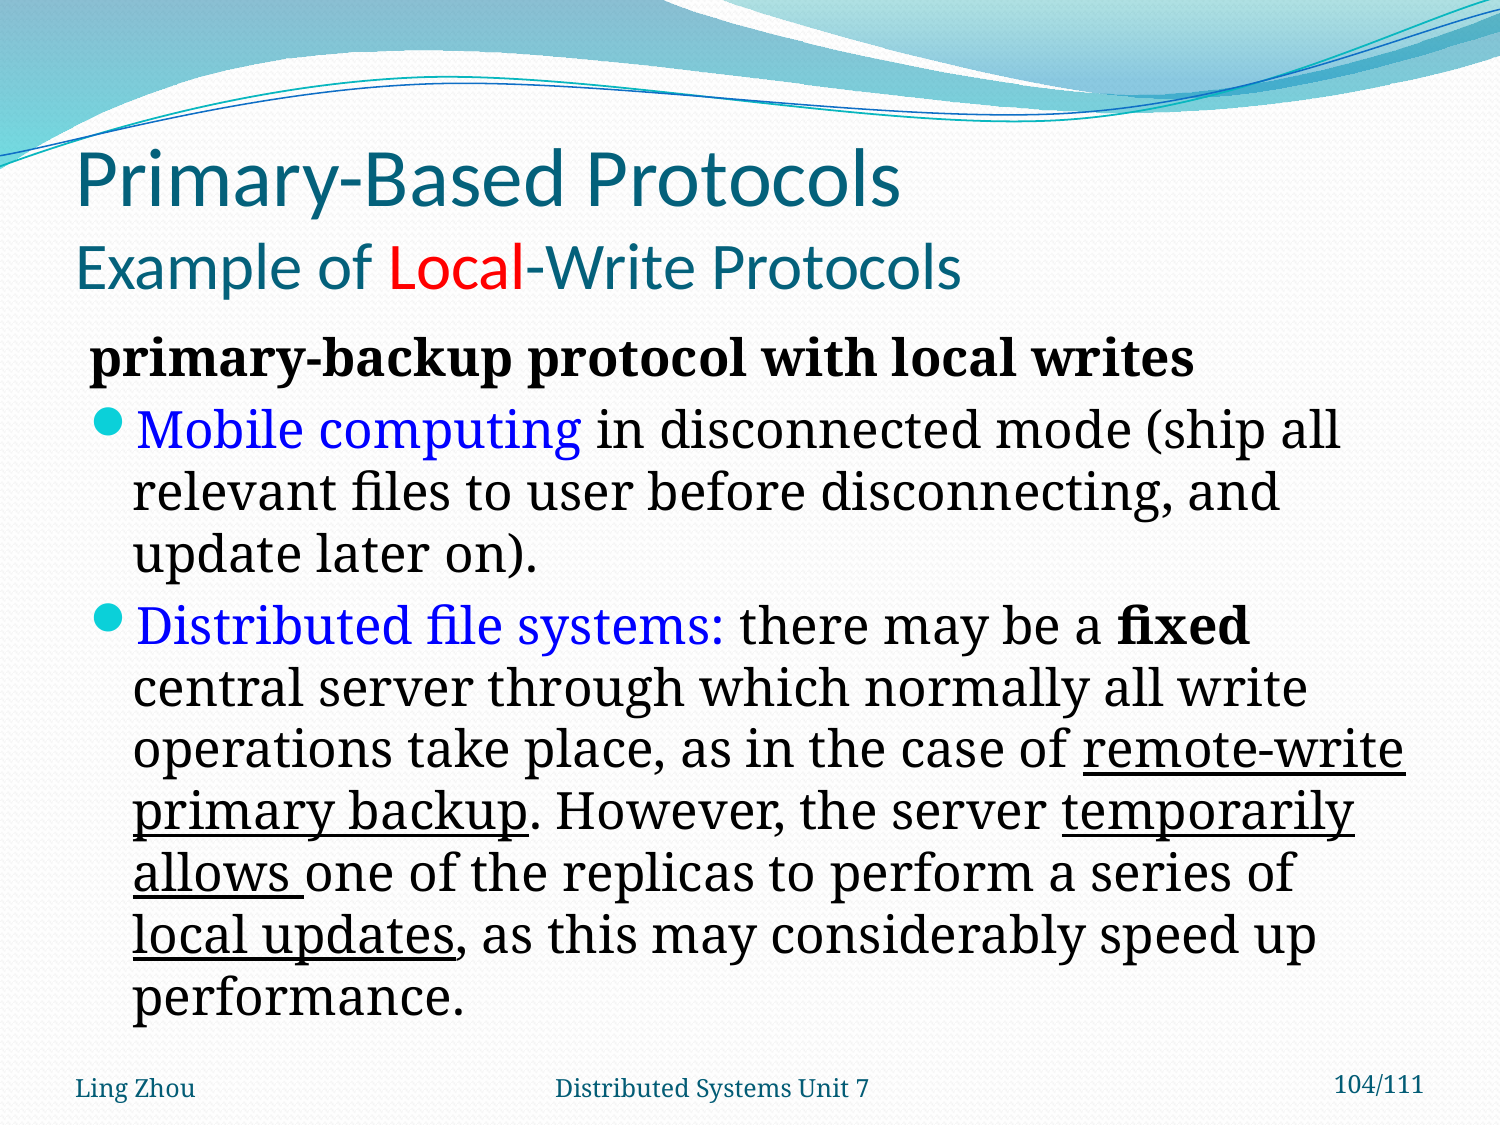

# Primary-Based Protocols Example of Local-Write Protocols
primary-backup protocol with local writes
Mobile computing in disconnected mode (ship all relevant files to user before disconnecting, and update later on).
Distributed file systems: there may be a fixed central server through which normally all write operations take place, as in the case of remote-write primary backup. However, the server temporarily allows one of the replicas to perform a series of local updates, as this may considerably speed up performance.
Ling Zhou
Distributed Systems Unit 7
104/111